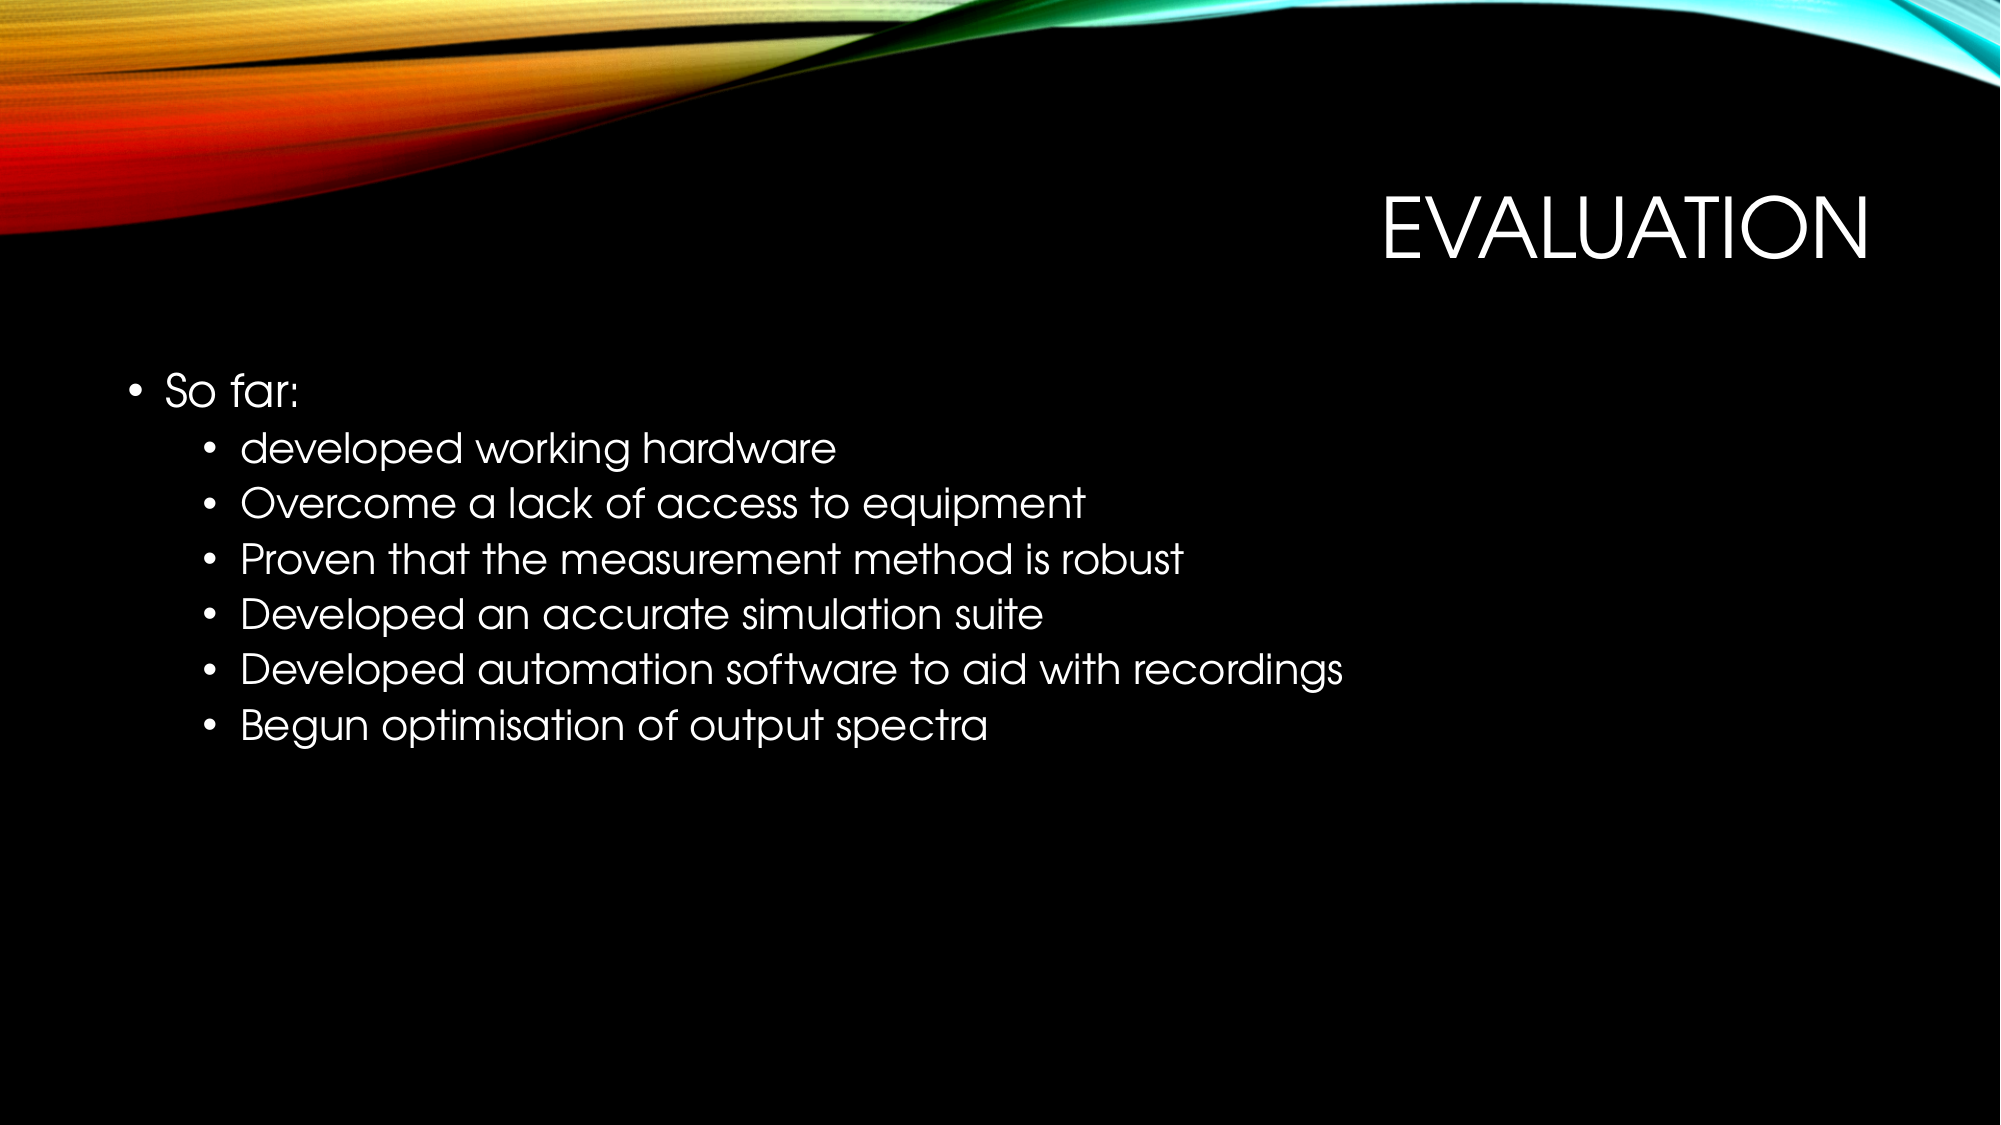

# Evaluation
So far:
developed working hardware
Overcome a lack of access to equipment
Proven that the measurement method is robust
Developed an accurate simulation suite
Developed automation software to aid with recordings
Begun optimisation of output spectra